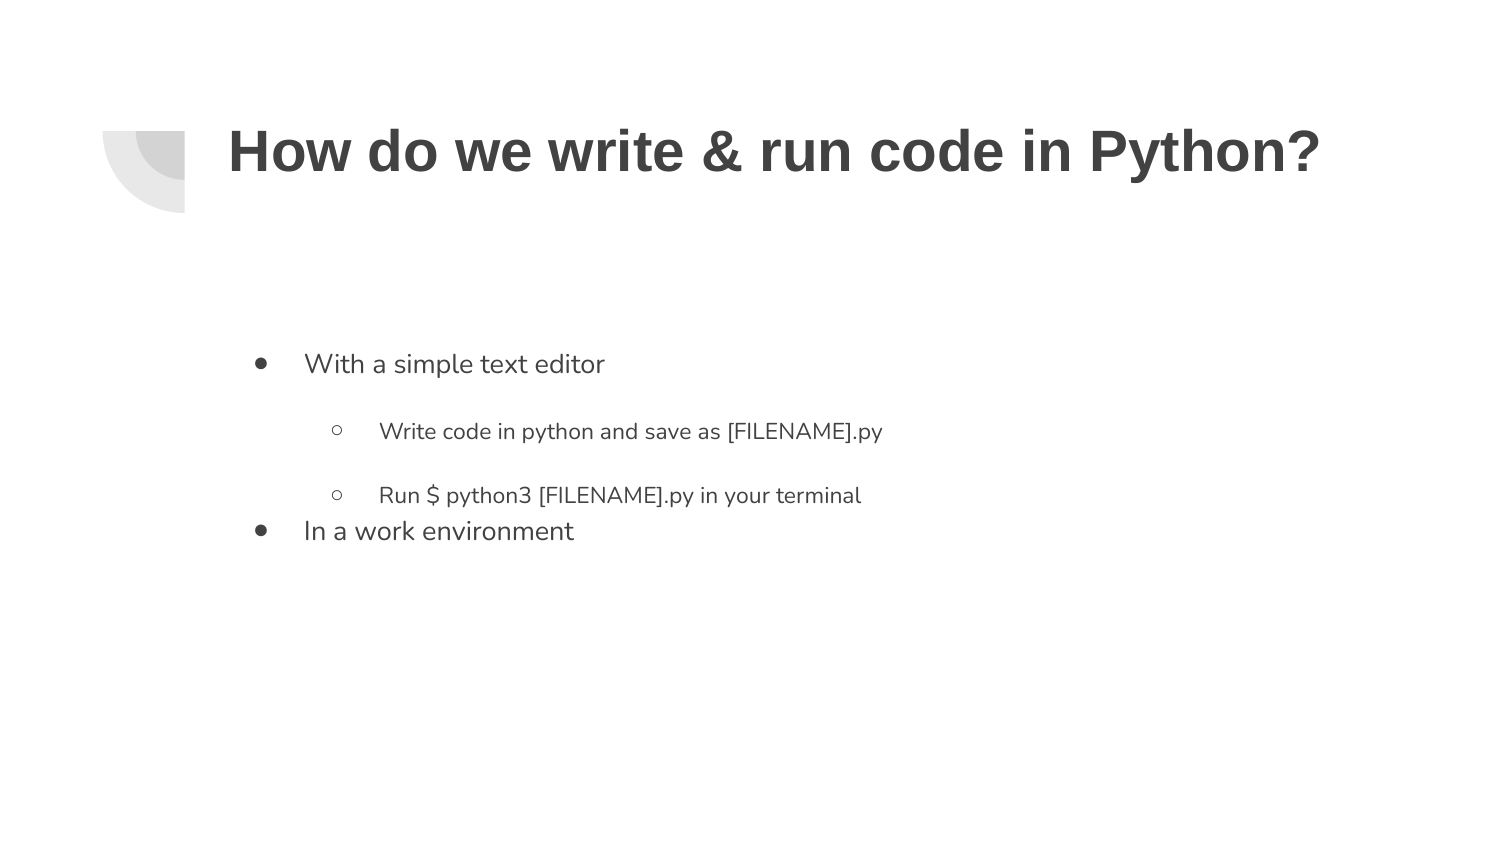

# How do we write & run code in Python?
With a simple text editor
Write code in python and save as [FILENAME].py
Run $ python3 [FILENAME].py in your terminal
In a work environment